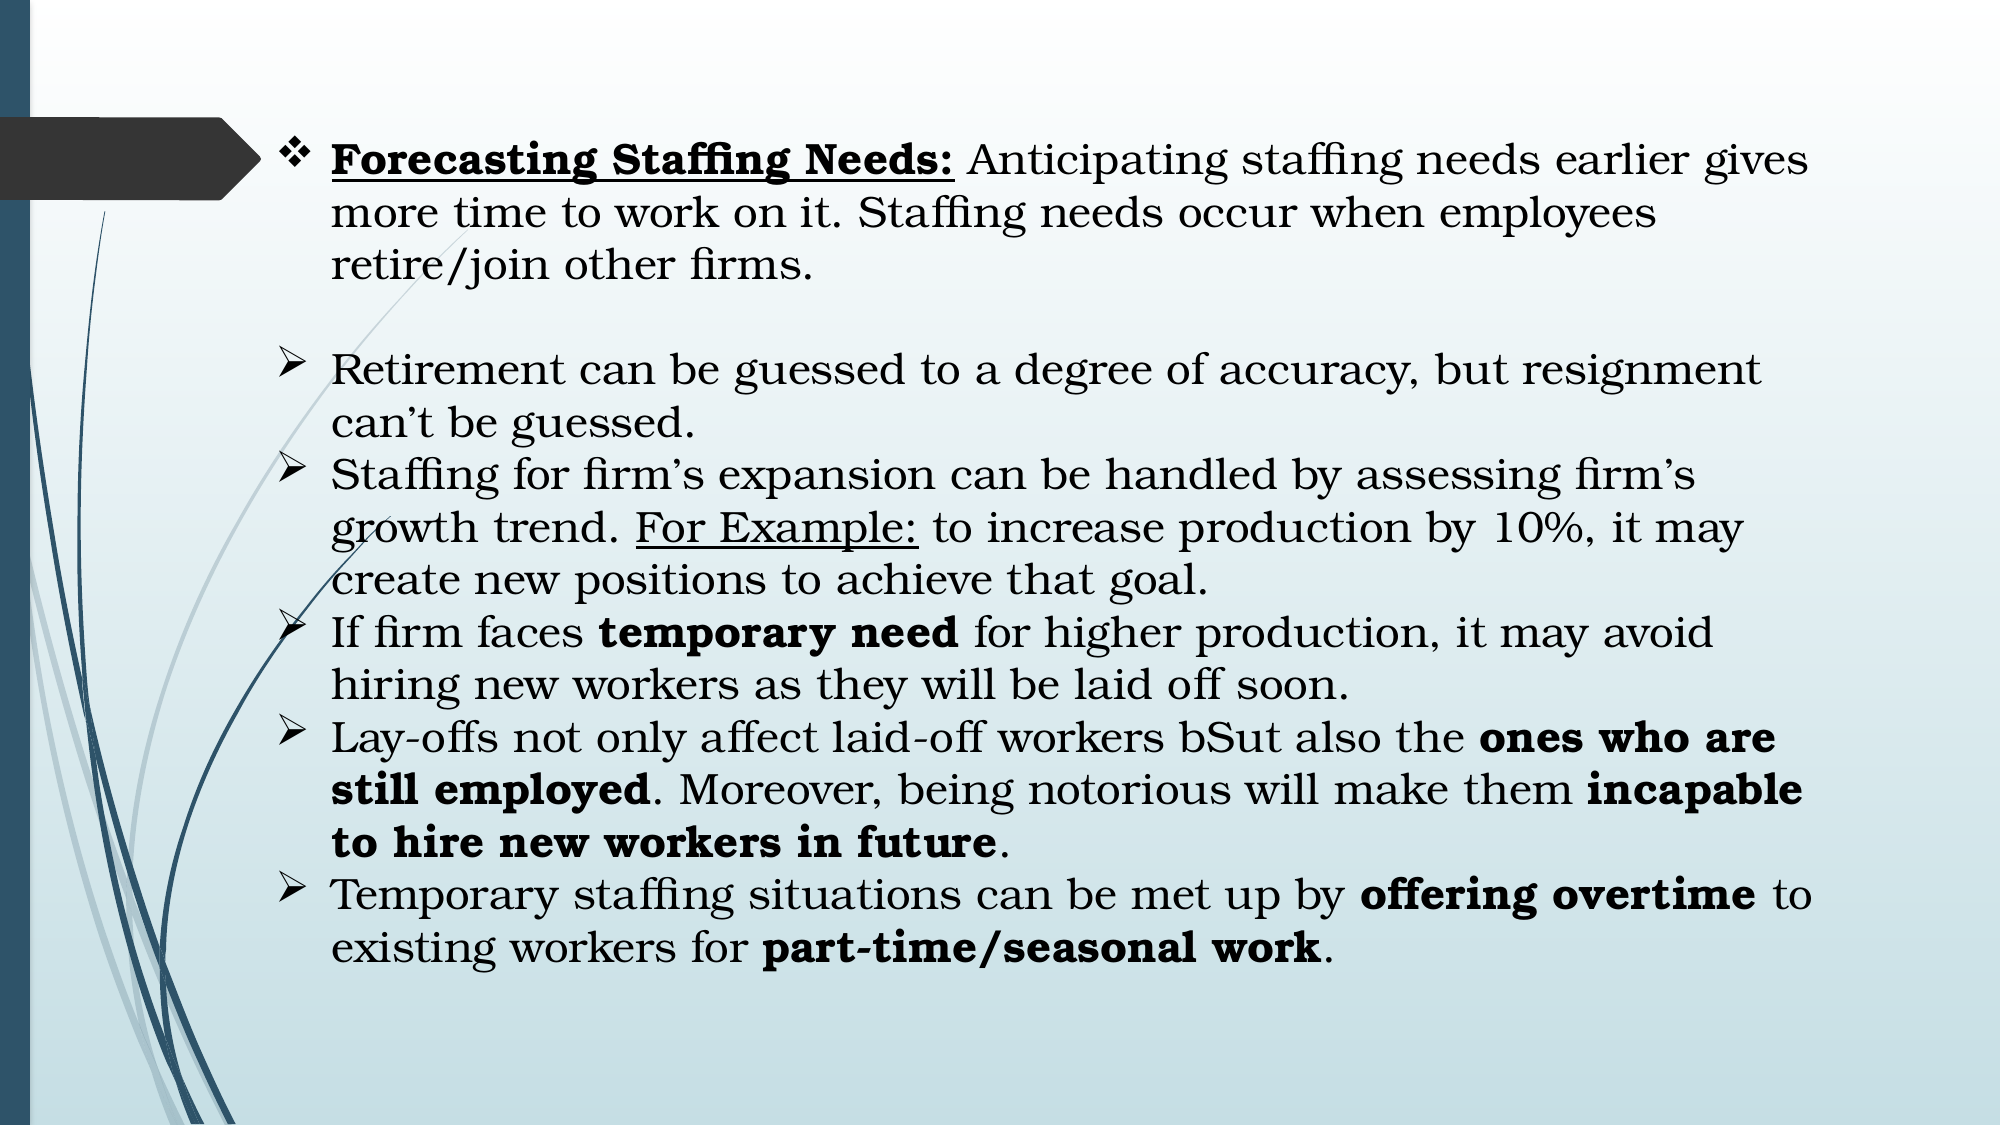

Forecasting Staffing Needs: Anticipating staffing needs earlier gives more time to work on it. Staffing needs occur when employees retire/join other firms.

Retirement can be guessed to a degree of accuracy, but resignment can’t be guessed.
Staffing for firm’s expansion can be handled by assessing firm’s growth trend. For Example: to increase production by 10%, it may create new positions to achieve that goal.
If firm faces temporary need for higher production, it may avoid hiring new workers as they will be laid off soon.
Lay-offs not only affect laid-off workers bSut also the ones who are still employed. Moreover, being notorious will make them incapable to hire new workers in future.
Temporary staffing situations can be met up by offering overtime to existing workers for part-time/seasonal work.